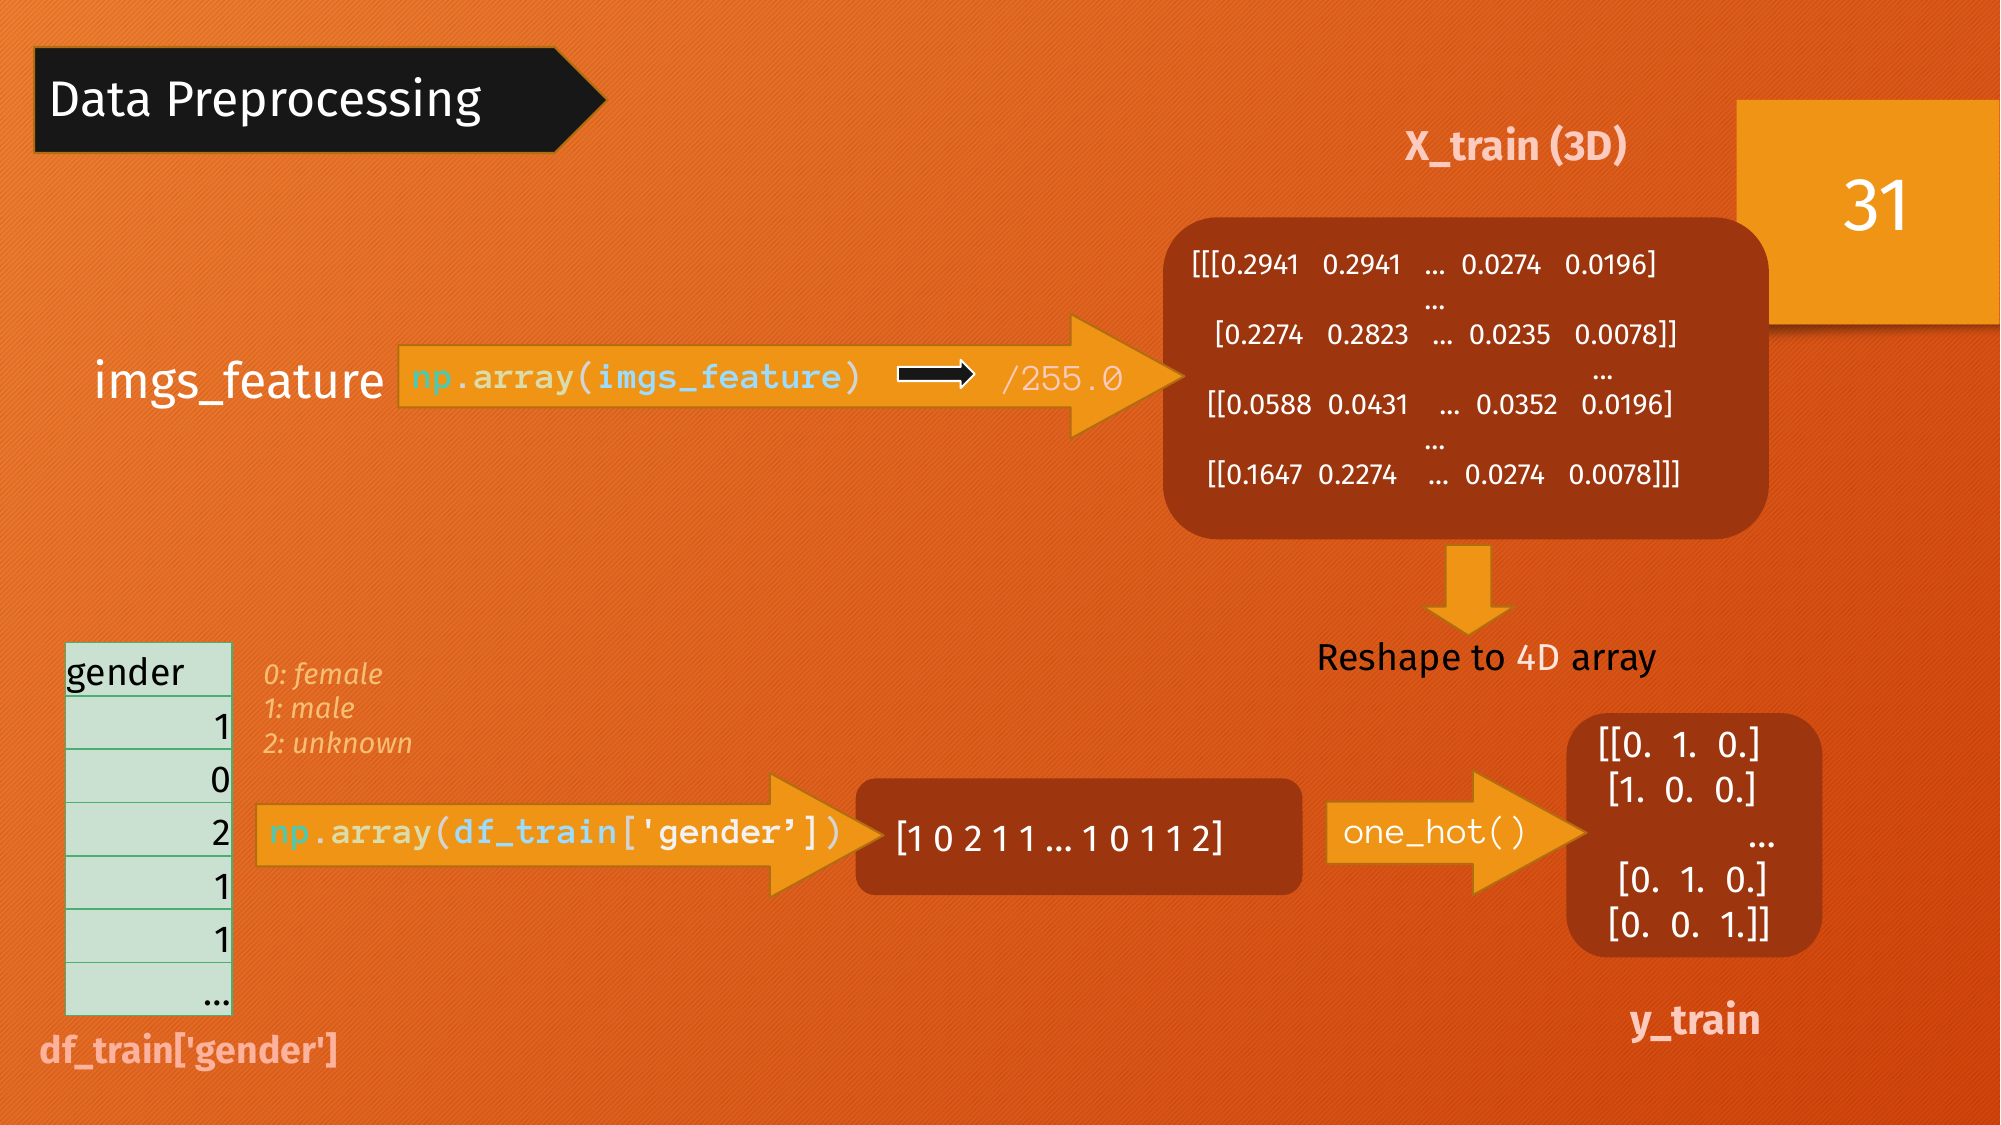

Data Preprocessing
X_train (3D)
31

 [[[0.2941   0.2941   ...  0.0274   0.0196]
                               ...
    [0.2274   0.2823   ...  0.0235   0.0078]]
		              ...
   [[0.0588  0.0431    ...  0.0352   0.0196]
                               ...
   [[0.1647  0.2274    ...  0.0274   0.0078]]]

imgs_feature
np.array(imgs_feature)
/255.0

Reshape to 4D array
| gender |
| --- |
| 1 |
| 0 |
| 2 |
| 1 |
| 1 |
| … |
0: female
1: male
2: unknown
[[0.  1.  0.]
 [1.  0.  0.]
	…
  [0.  1.  0.]
 [0.  0.  1.]]

np.array(df_train['gender’])
one_hot()
[1 0 2 1 1 … 1 0 1 1 2]
y_train
df_train['gender']